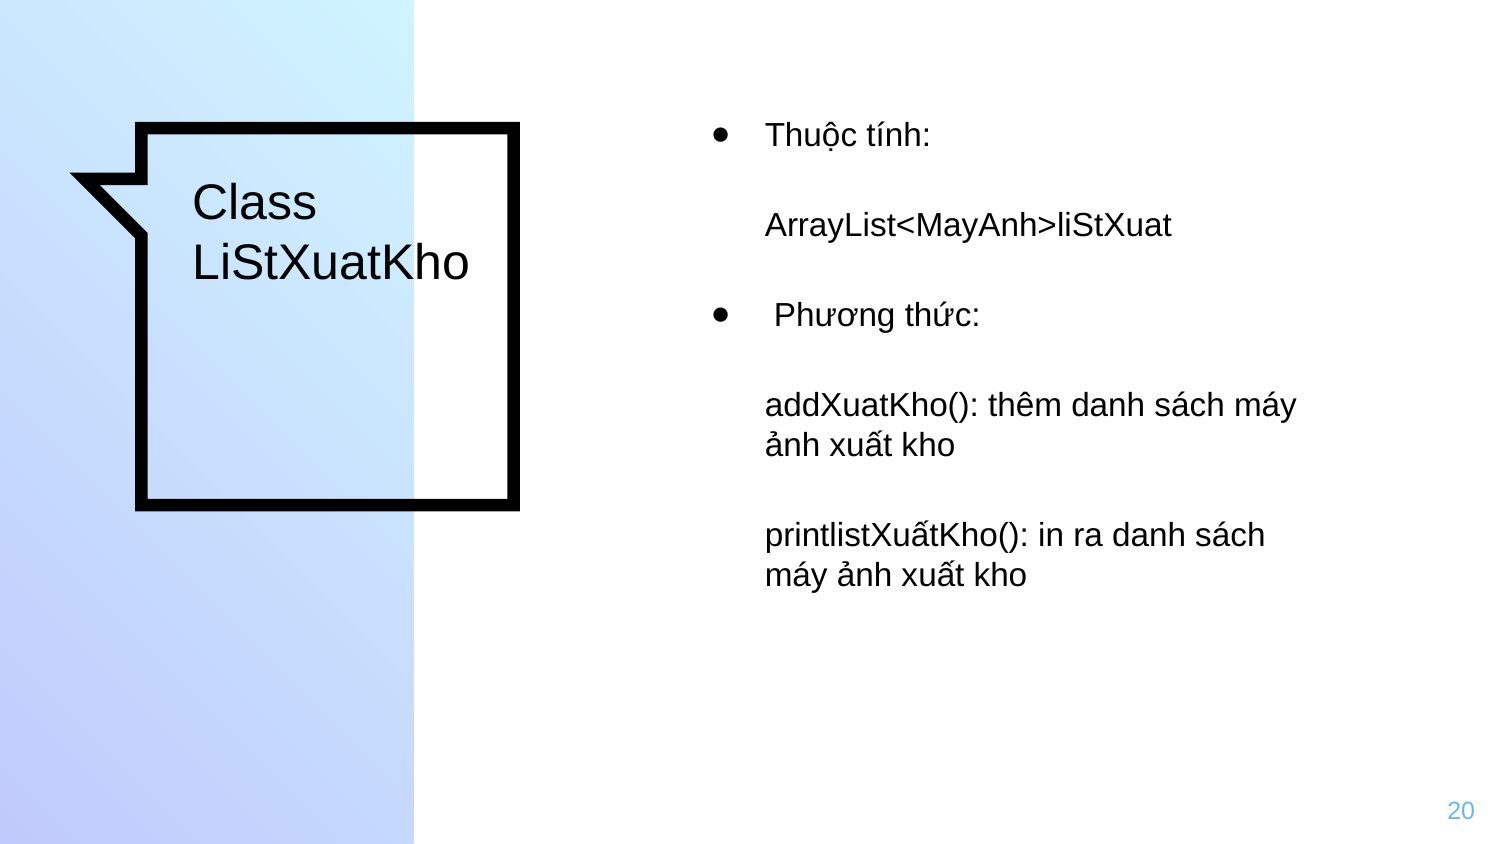

Thuộc tính:
ArrayList<MayAnh>liStXuat
 Phương thức:
addXuatKho(): thêm danh sách máy ảnh xuất kho
printlistXuấtKho(): in ra danh sách máy ảnh xuất kho
# Class LiStXuatKho
20